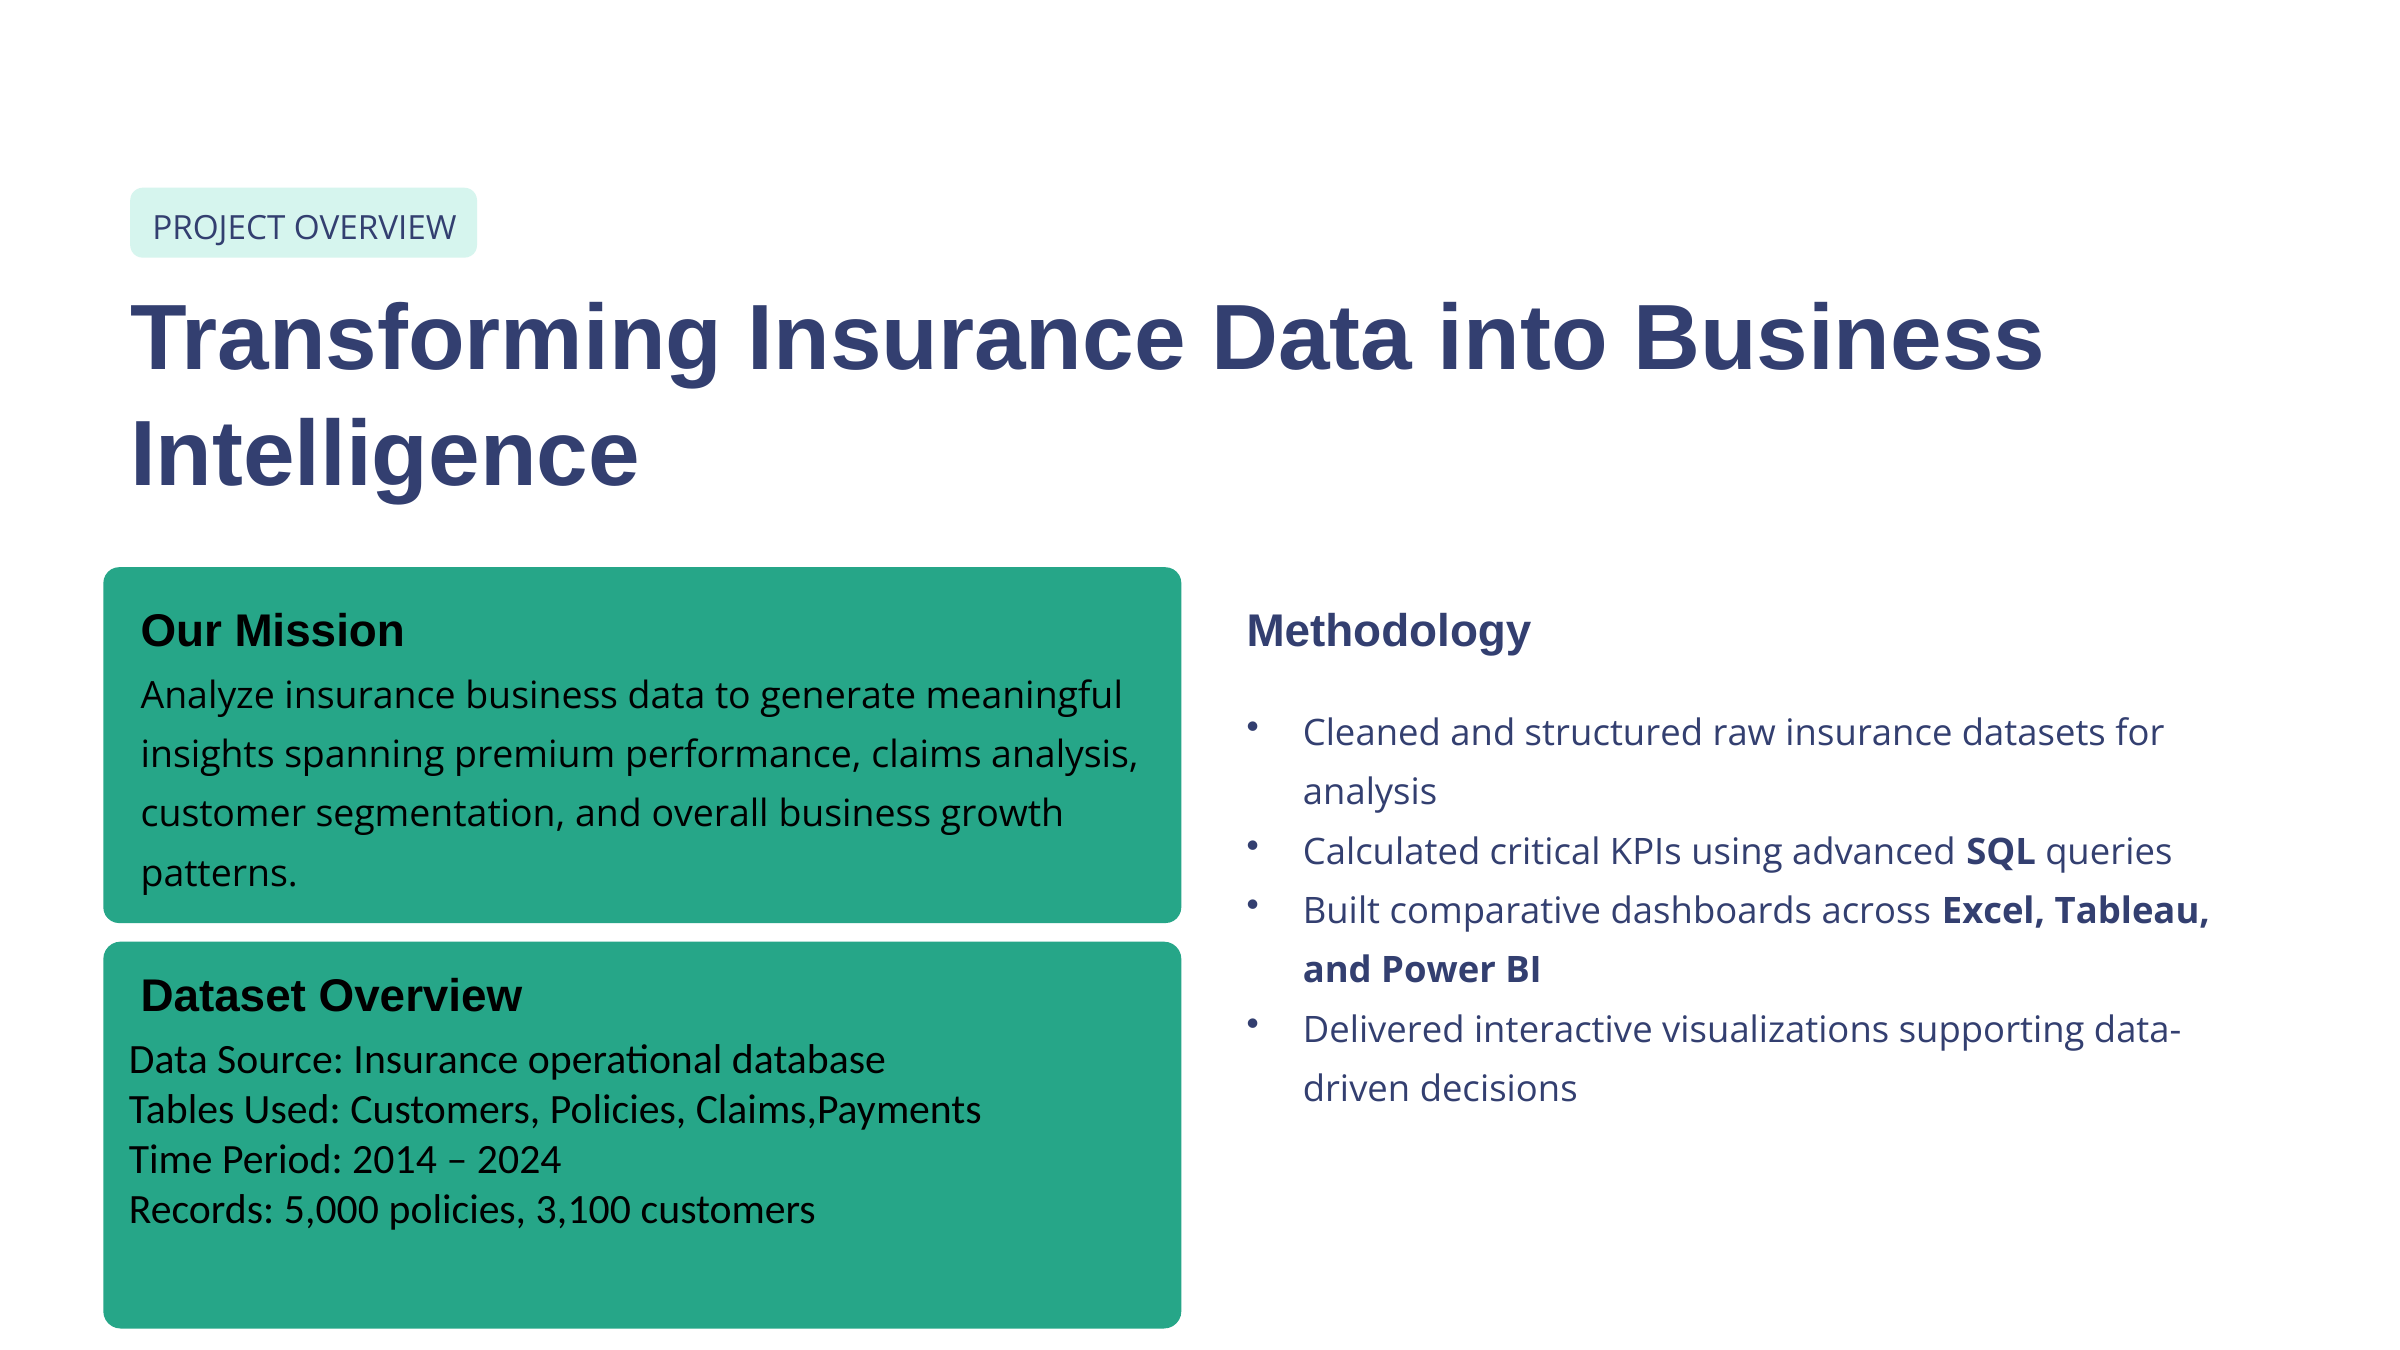

PROJECT OVERVIEW
Transforming Insurance Data into Business Intelligence

Our Mission
Methodology
Analyze insurance business data to generate meaningful insights spanning premium performance, claims analysis, customer segmentation, and overall business growth patterns.
Cleaned and structured raw insurance datasets for analysis
Calculated critical KPIs using advanced SQL queries
Built comparative dashboards across Excel, Tableau, and Power BI
Delivered interactive visualizations supporting data-driven decisions

Dataset Overview
Data Source: Insurance operational database
Tables Used: Customers, Policies, Claims,Payments
Time Period: 2014 – 2024
Records: 5,000 policies, 3,100 customers